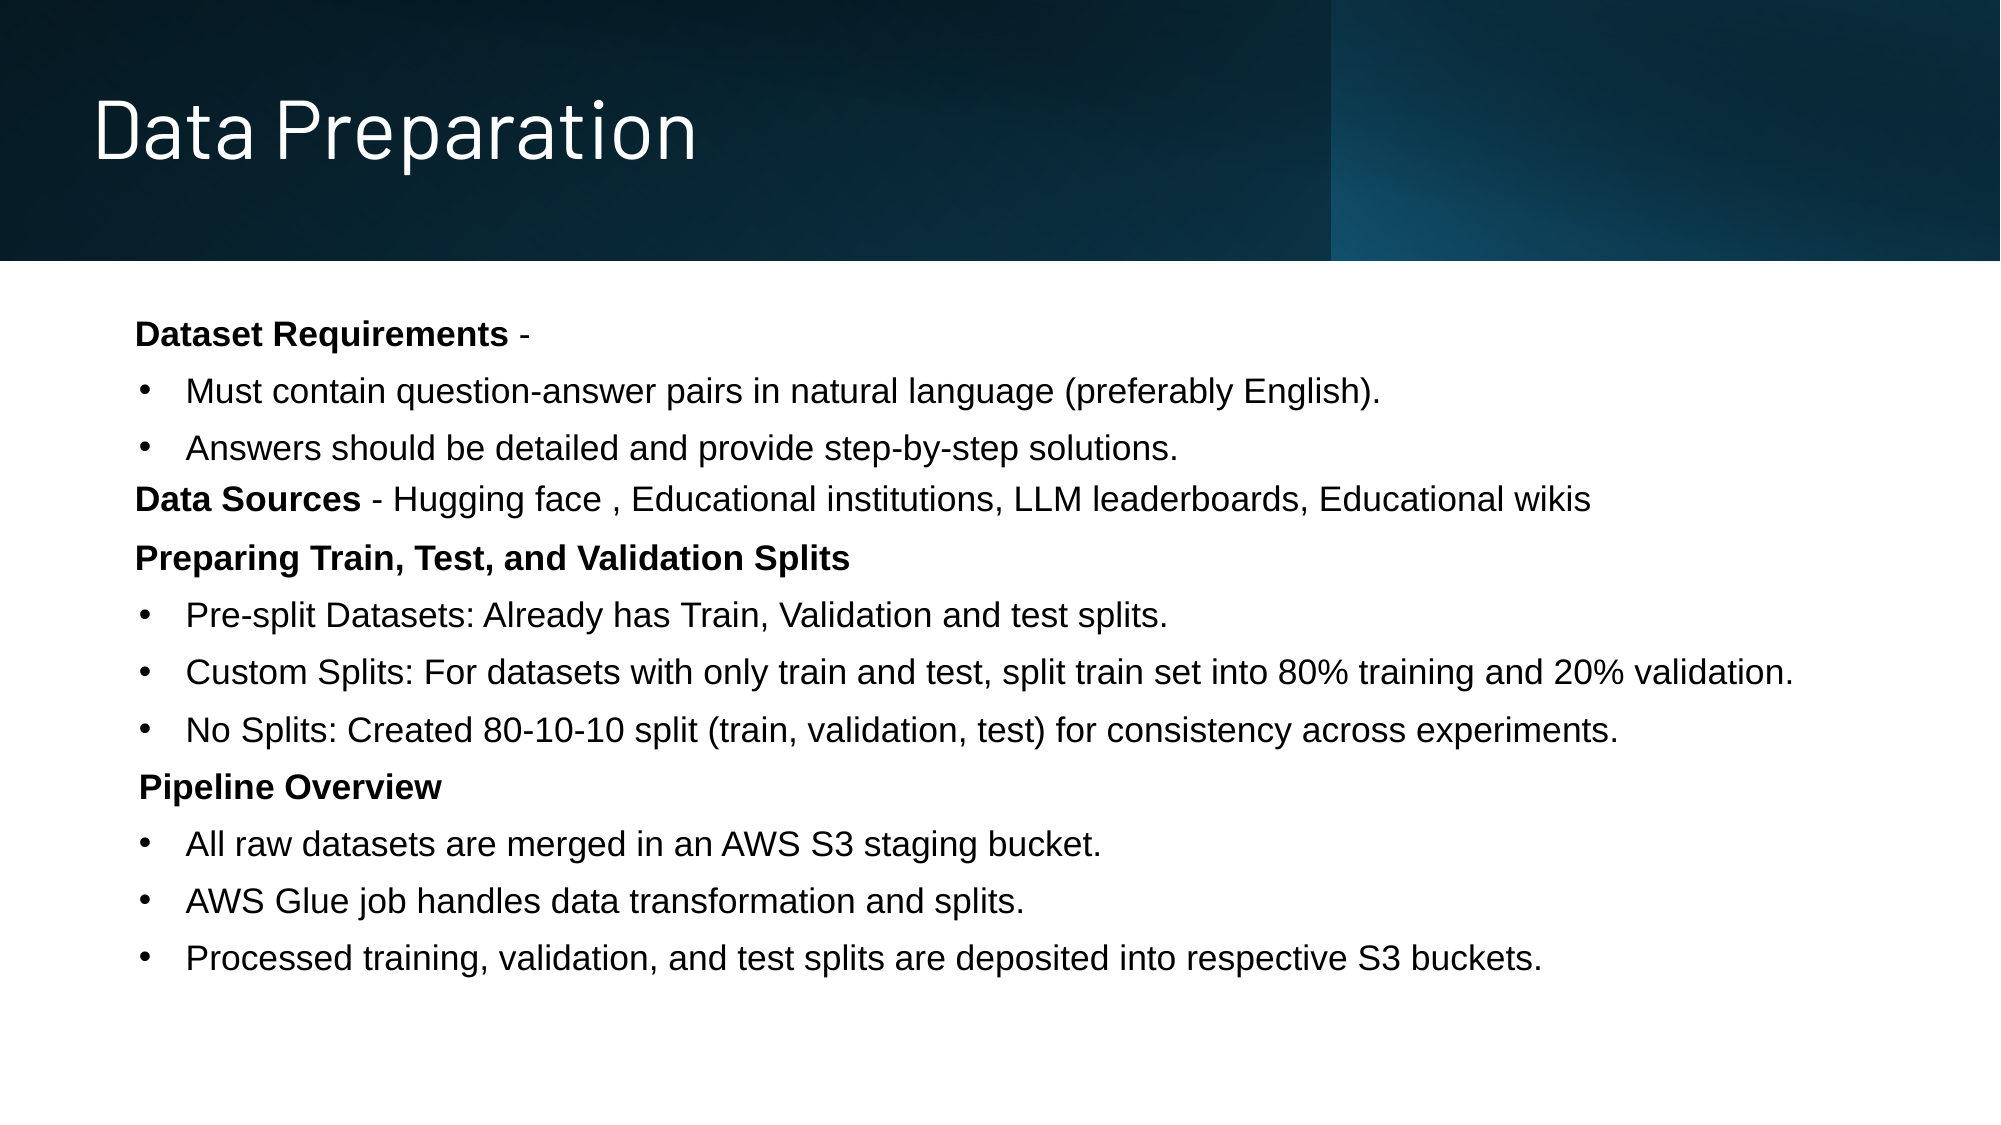

# Data Preparation
  Dataset Requirements​ -
Must contain question-answer pairs in natural language (preferably English).​
Answers should be detailed and provide step-by-step solutions.​
  Data Sources​ - Hugging face , Educational institutions, LLM leaderboards, Educational wikis

  Preparing Train, Test, and Validation Splits
Pre-split Datasets: Already has Train, Validation and test splits.
Custom Splits: For datasets with only train and test, split train set into 80% training and 20% validation.
No Splits: Created 80-10-10 split (train, validation, test) for consistency across experiments.
Pipeline Overview
All raw datasets are merged in an AWS S3 staging bucket.
AWS Glue job handles data transformation and splits.
Processed training, validation, and test splits are deposited into respective S3 buckets.